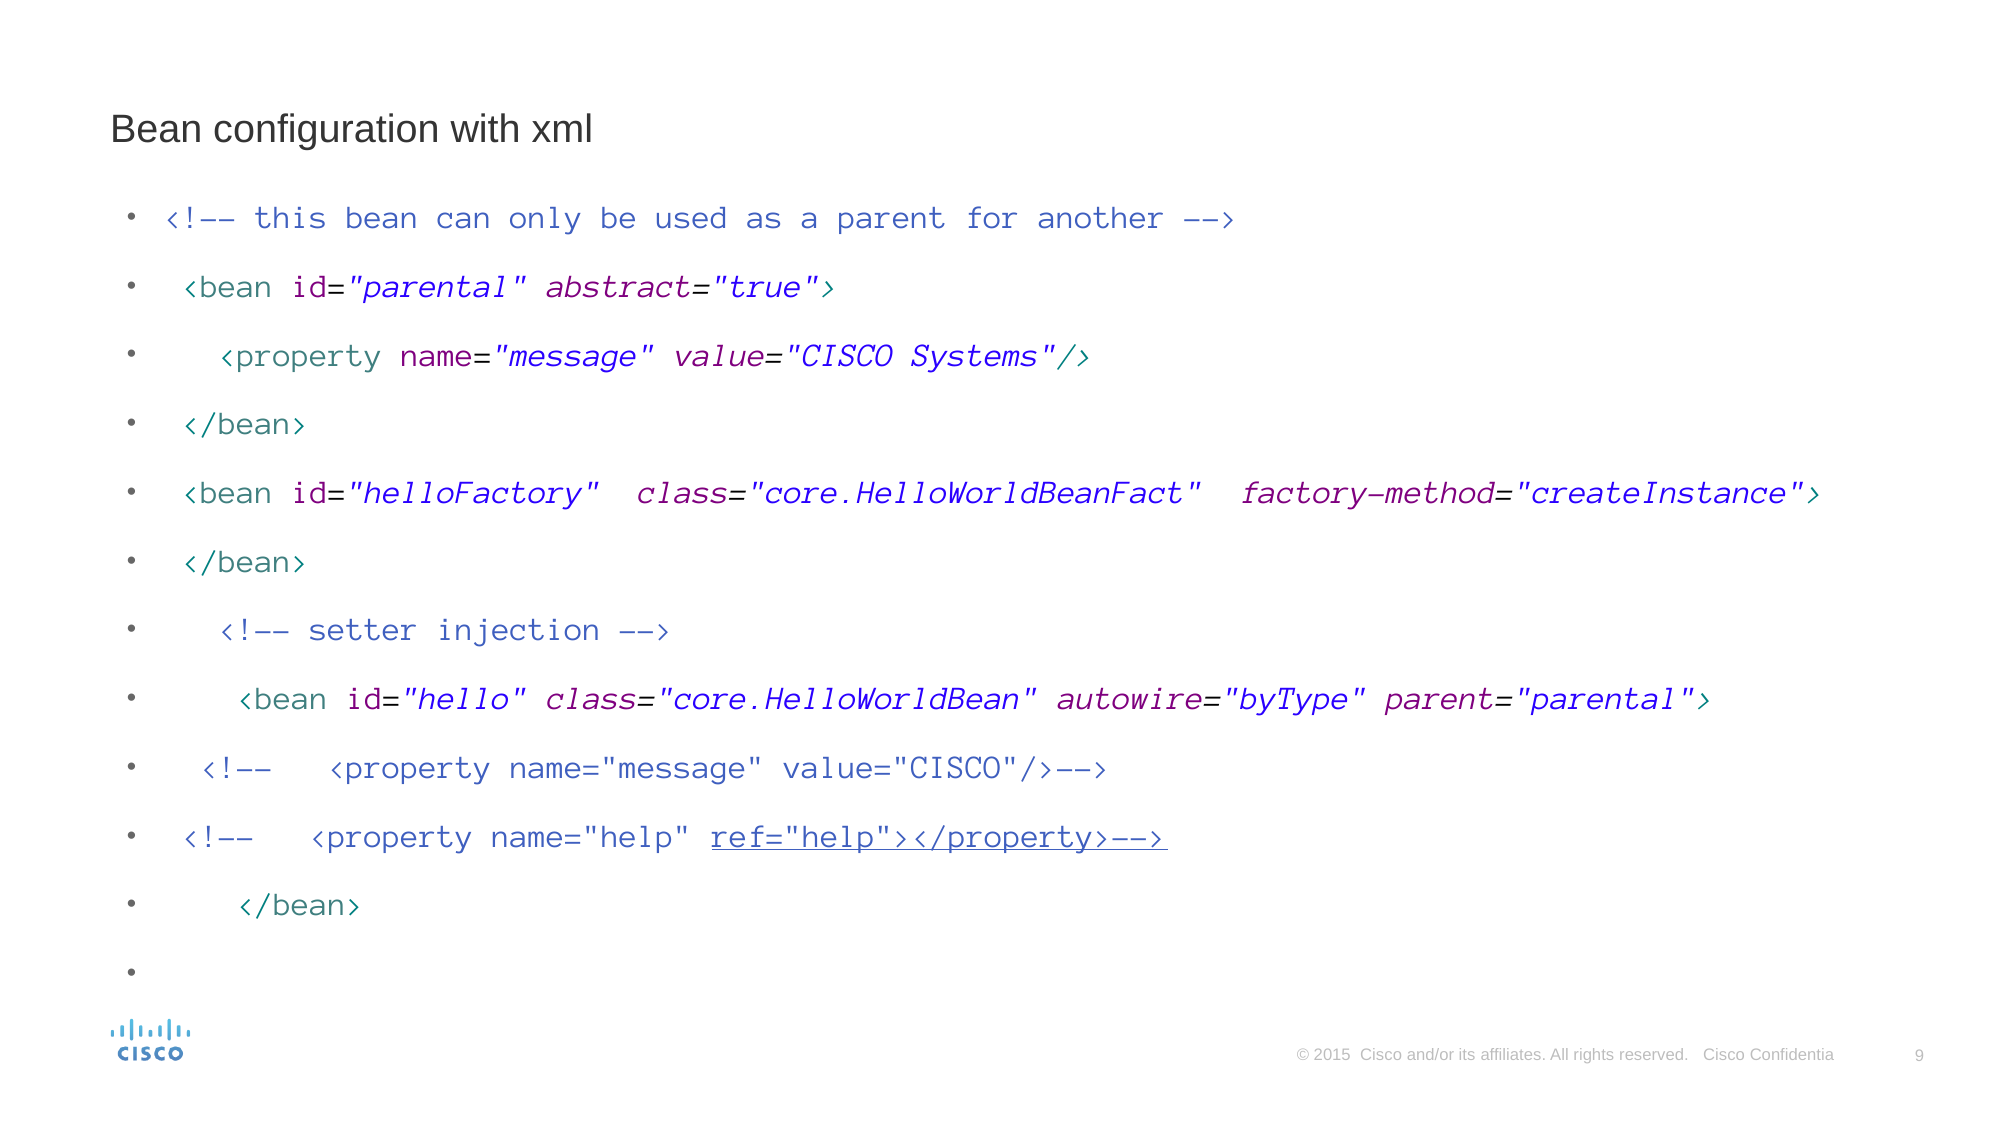

# Bean configuration with xml
<!-- this bean can only be used as a parent for another -->
 <bean id="parental" abstract="true">
   <property name="message" value="CISCO Systems"/>
 </bean>
 <bean id="helloFactory"  class="core.HelloWorldBeanFact"  factory-method="createInstance">
 </bean>
   <!-- setter injection -->
    <bean id="hello" class="core.HelloWorldBean" autowire="byType" parent="parental">
  <!--   <property name="message" value="CISCO"/>-->
 <!--   <property name="help" ref="help"></property>-->
    </bean>